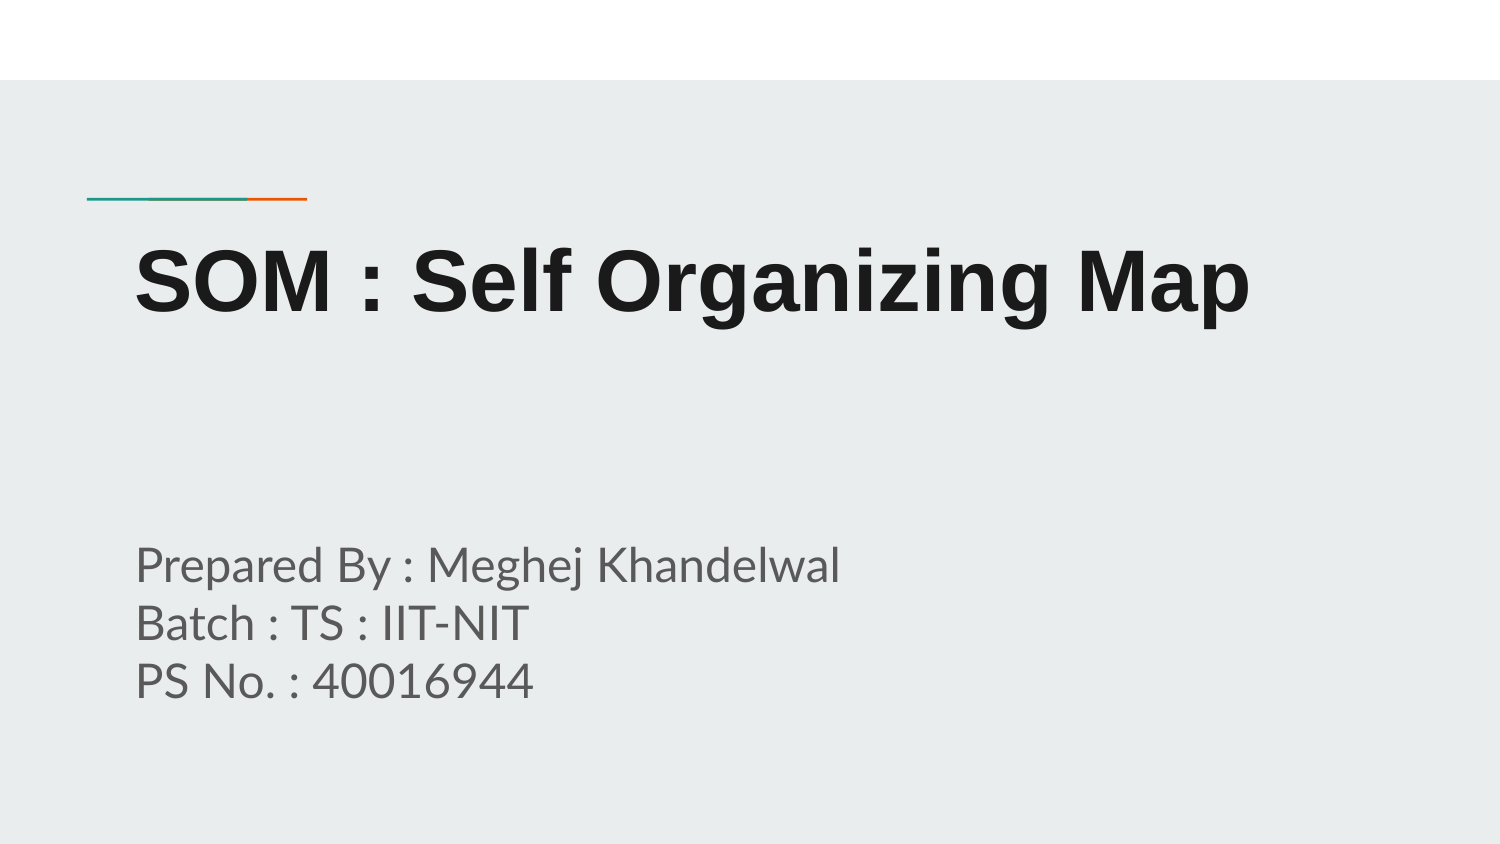

# SOM : Self Organizing Map
Prepared By : Meghej Khandelwal
Batch : TS : IIT-NIT
PS No. : 40016944